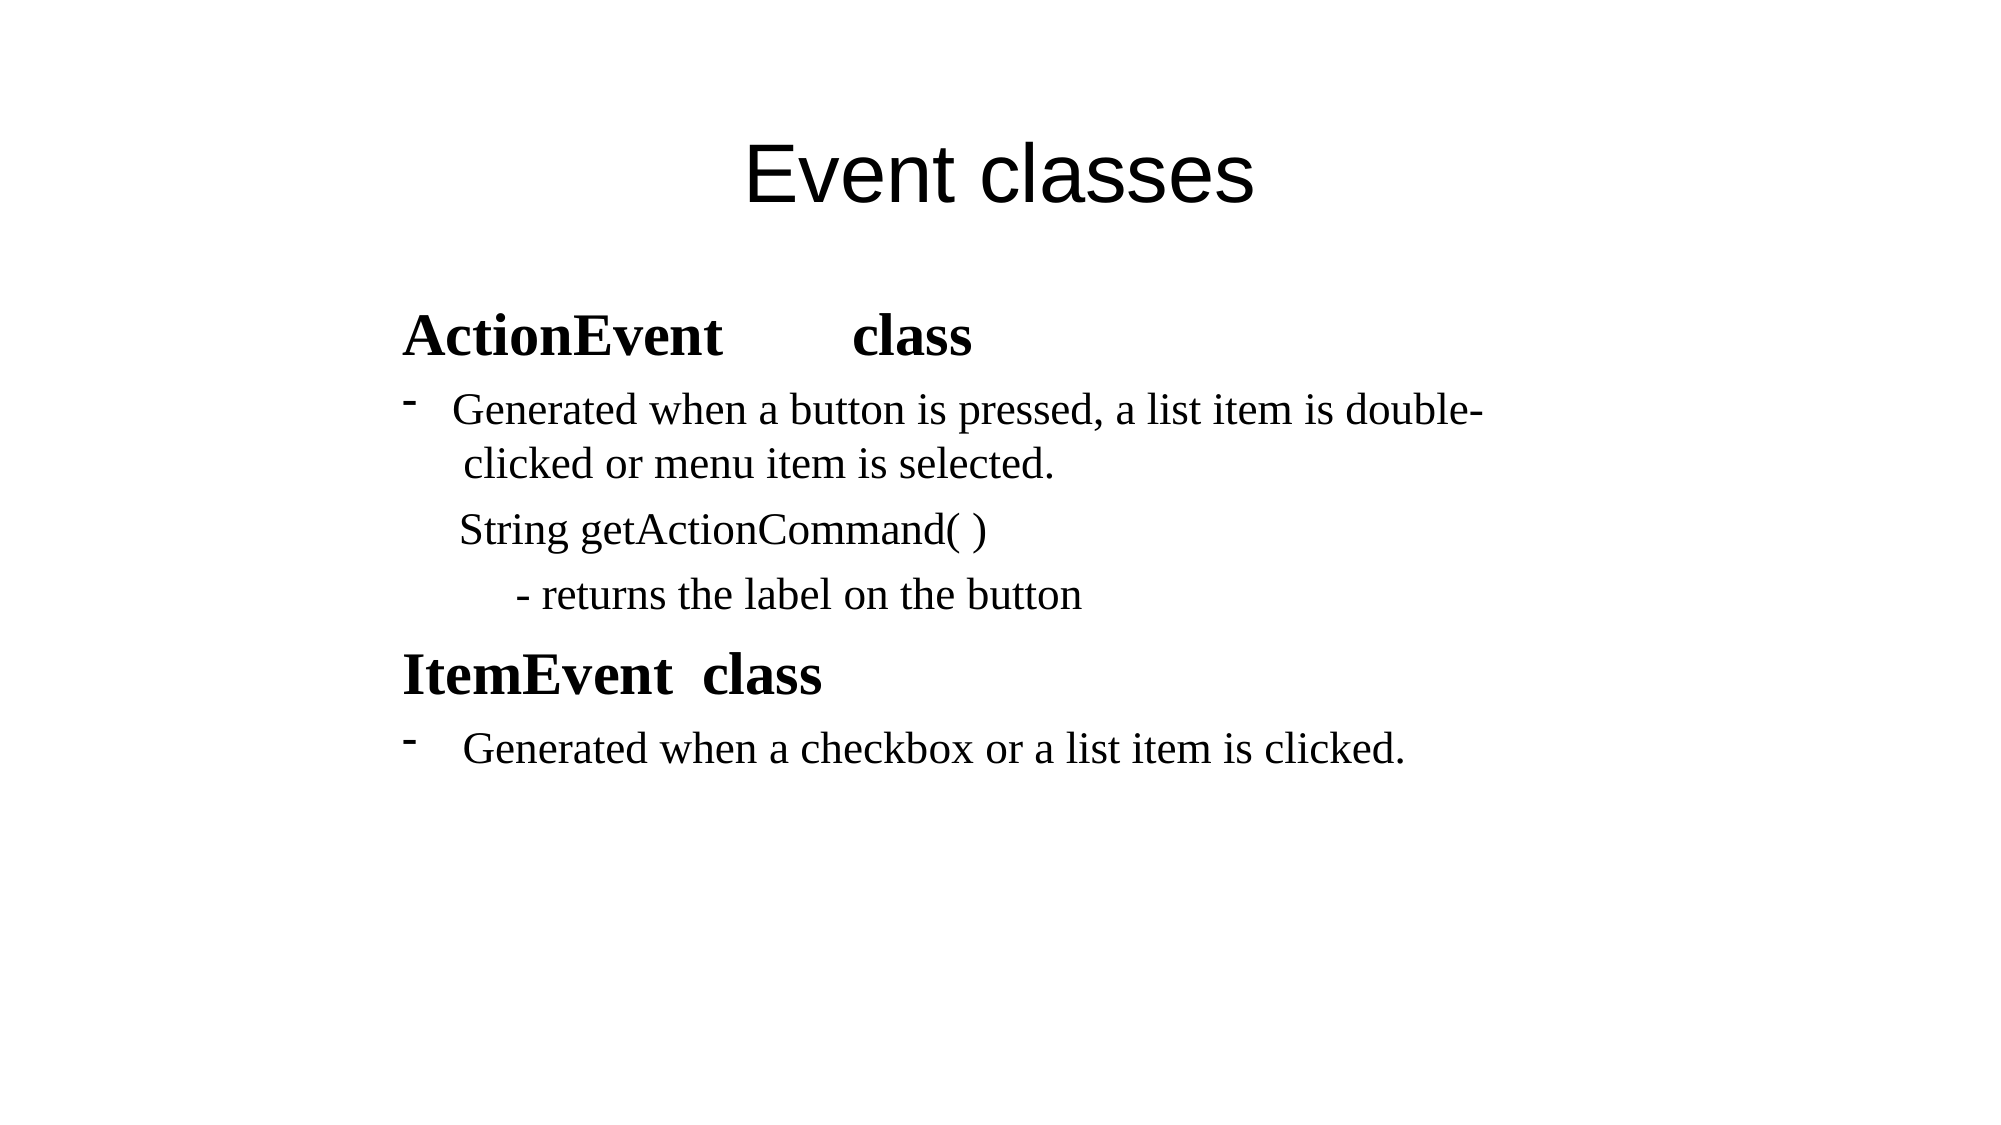

# Event classes
ActionEvent	class
Generated when a button is pressed, a list item is double-  clicked or menu item is selected.
String getActionCommand( )
- returns the label on the button
ItemEvent	class
Generated when a checkbox or a list item is clicked.